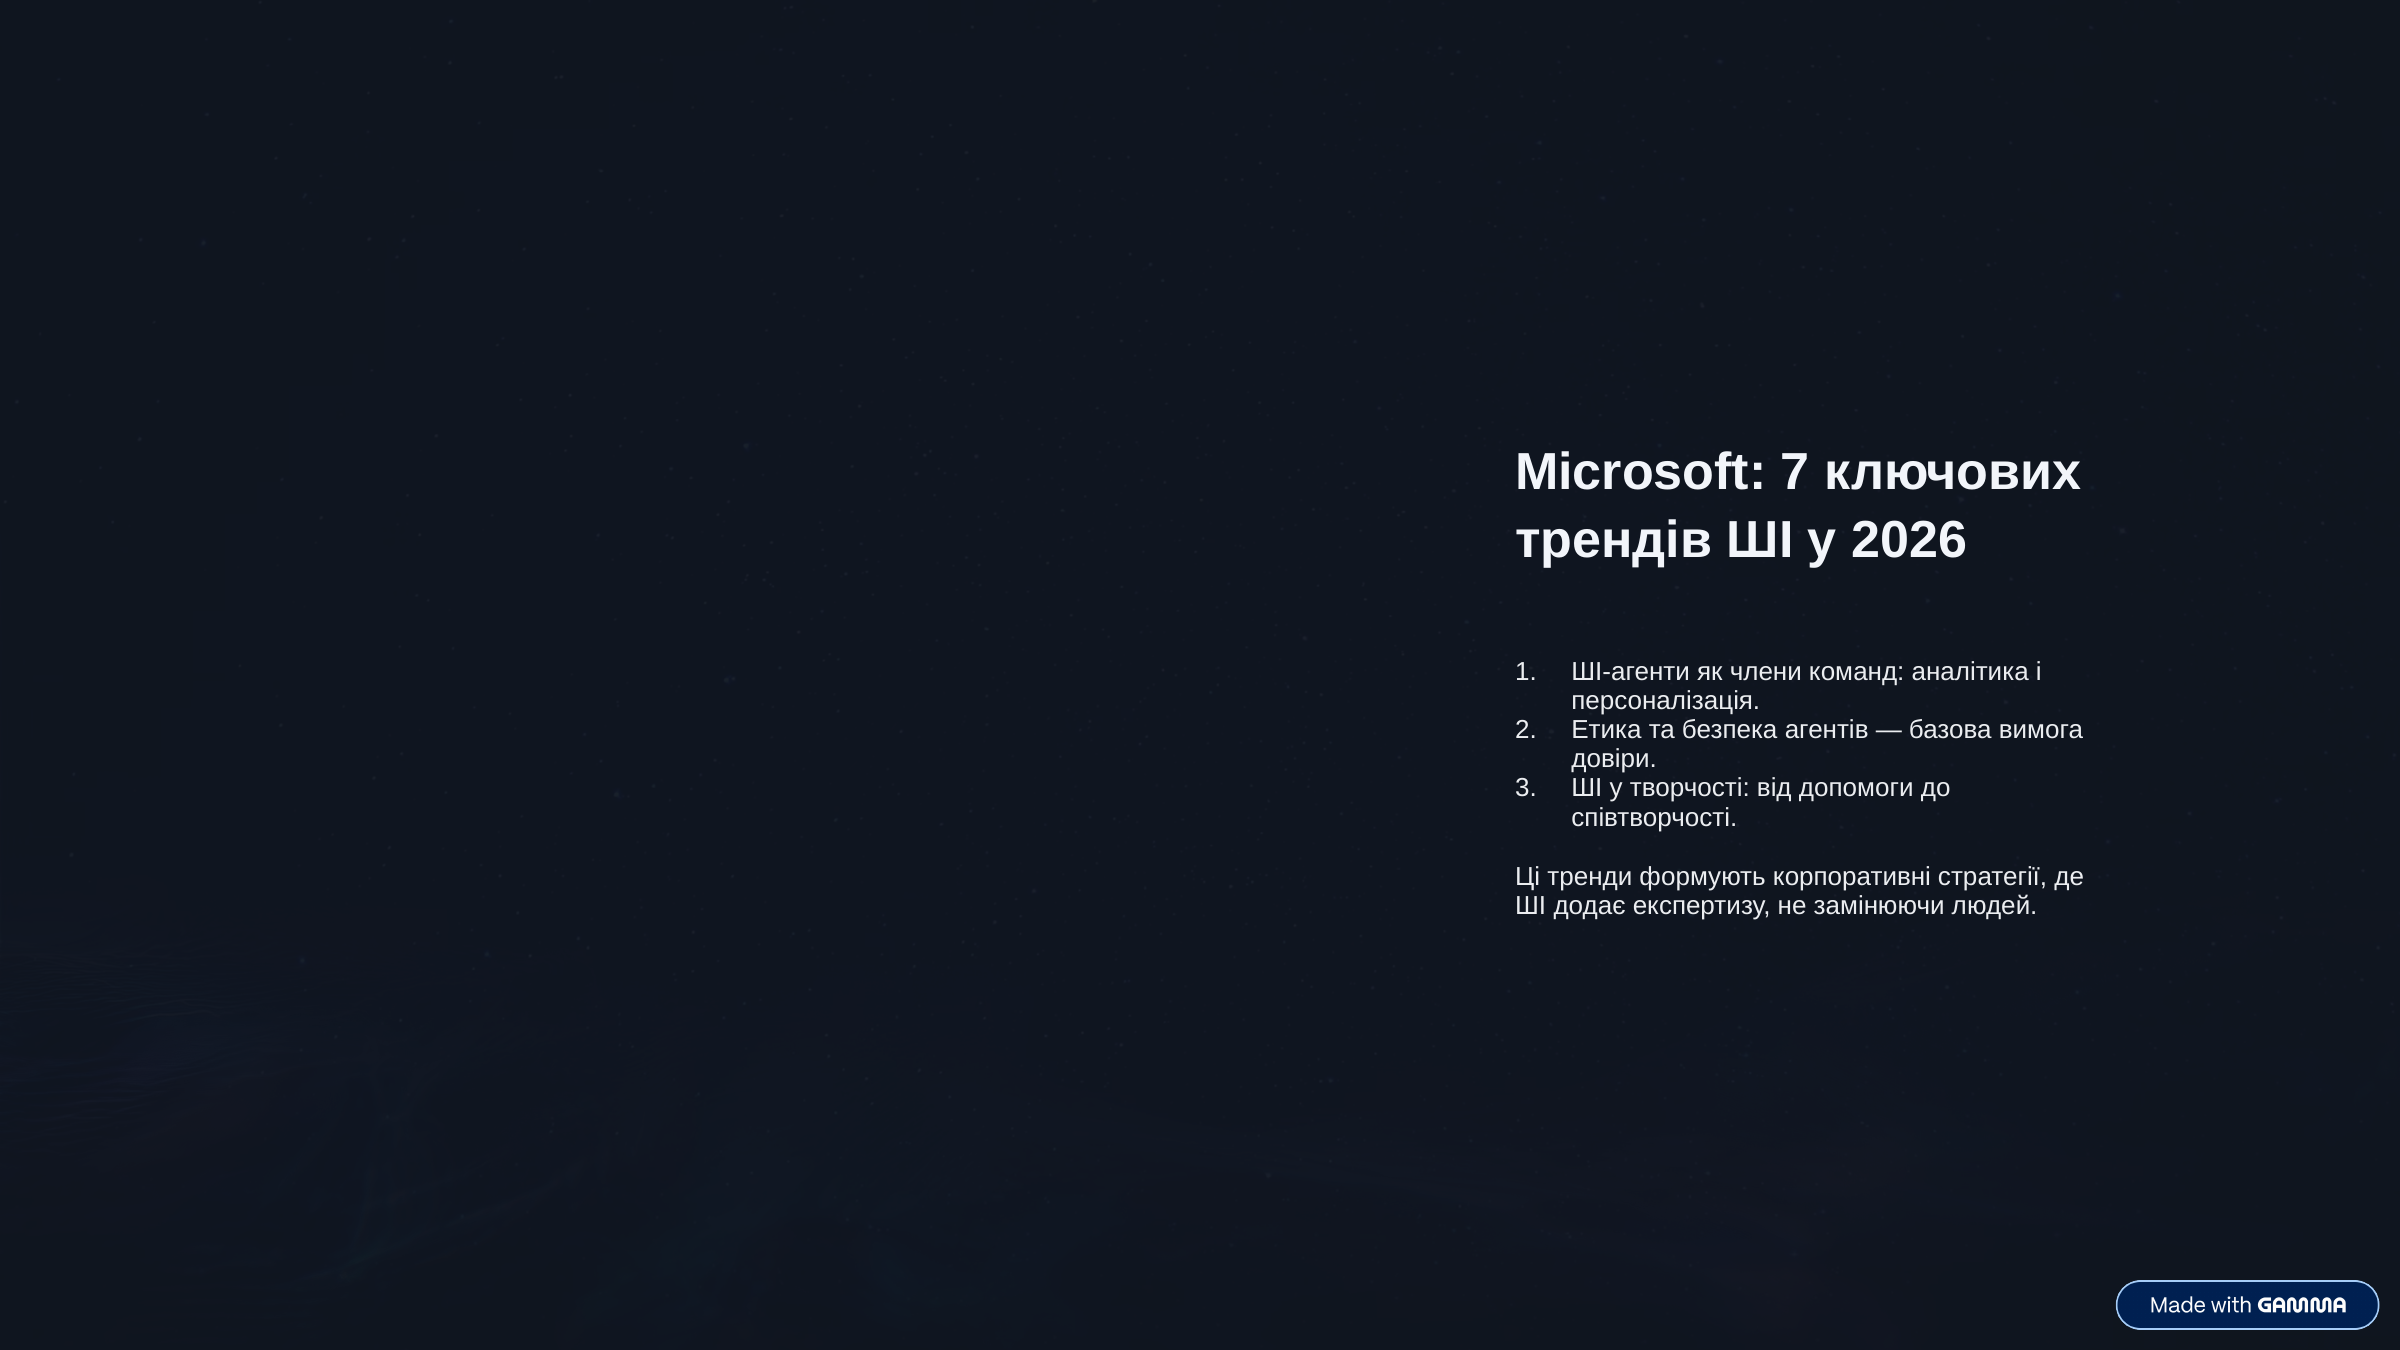

Microsoft: 7 ключових трендів ШІ у 2026
ШІ‑агенти як члени команд: аналітика і персоналізація.
Етика та безпека агентів — базова вимога довіри.
ШІ у творчості: від допомоги до співтворчості.
Ці тренди формують корпоративні стратегії, де ШІ додає експертизу, не замінюючи людей.